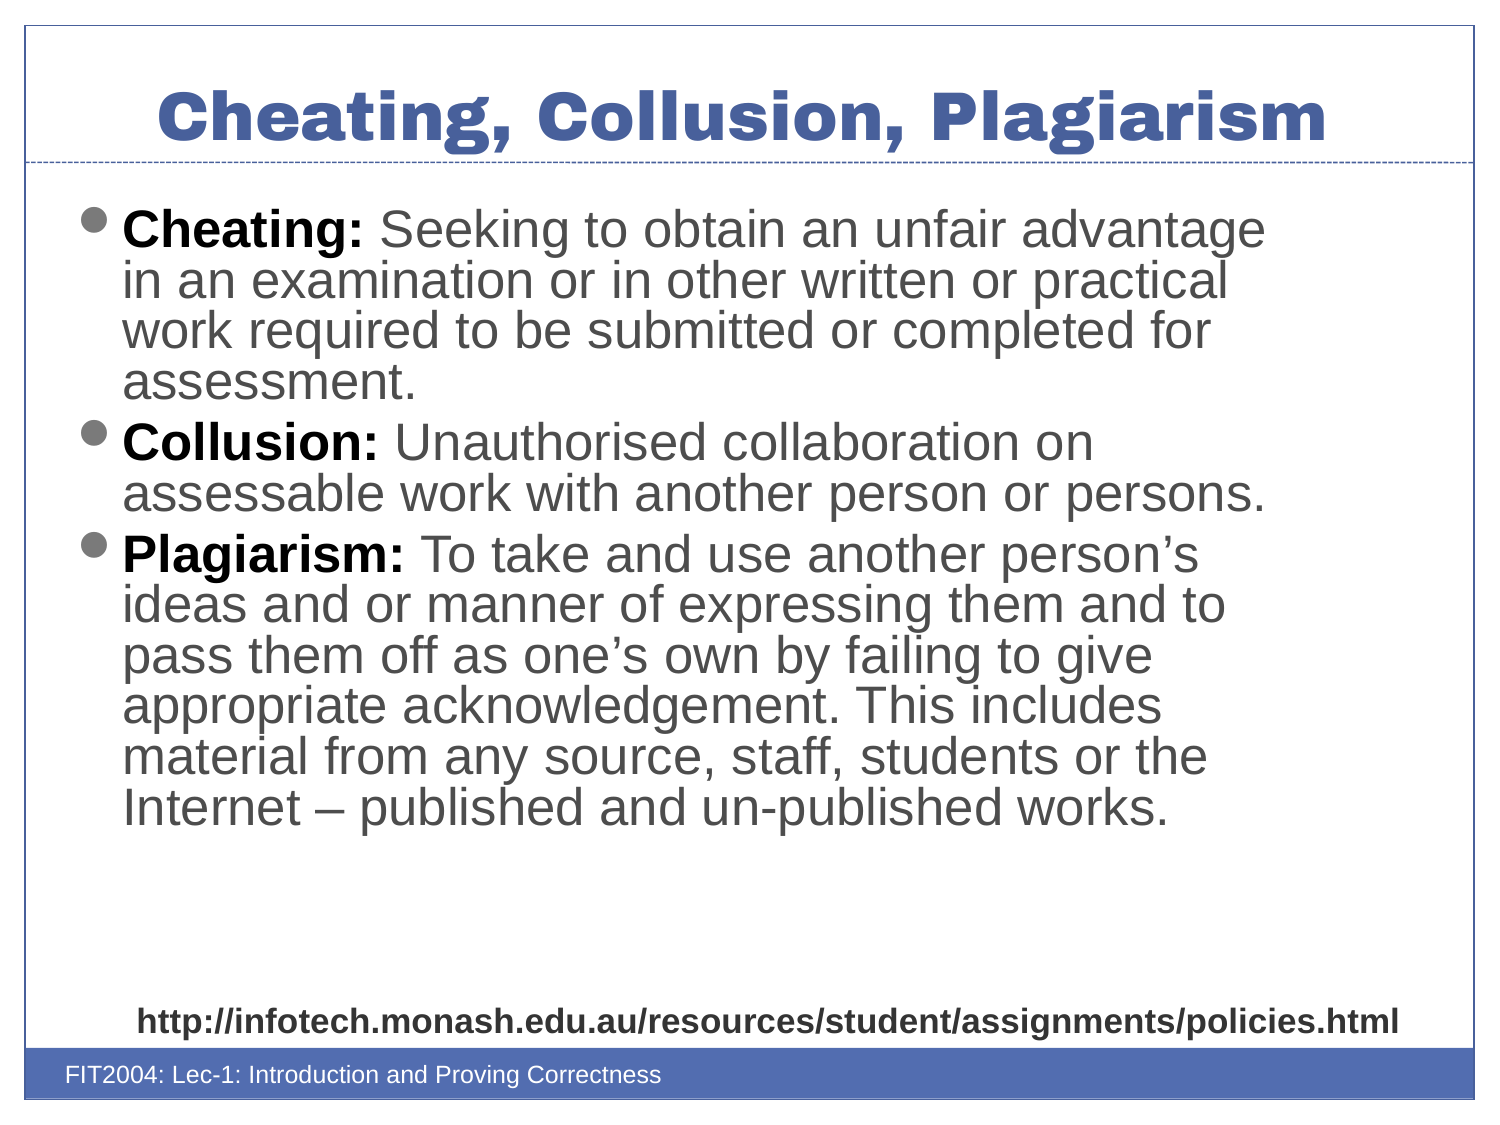

# Cheating, Collusion, Plagiarism
Cheating: Seeking to obtain an unfair advantage in an examination or in other written or practical work required to be submitted or completed for assessment.
Collusion: Unauthorised collaboration on assessable work with another person or persons.
Plagiarism: To take and use another person’s ideas and or manner of expressing them and to pass them off as one’s own by failing to give appropriate acknowledgement. This includes material from any source, staff, students or the Internet – published and un-published works.
http://infotech.monash.edu.au/resources/student/assignments/policies.html
FIT2004: Lec-1: Introduction and Proving Correctness